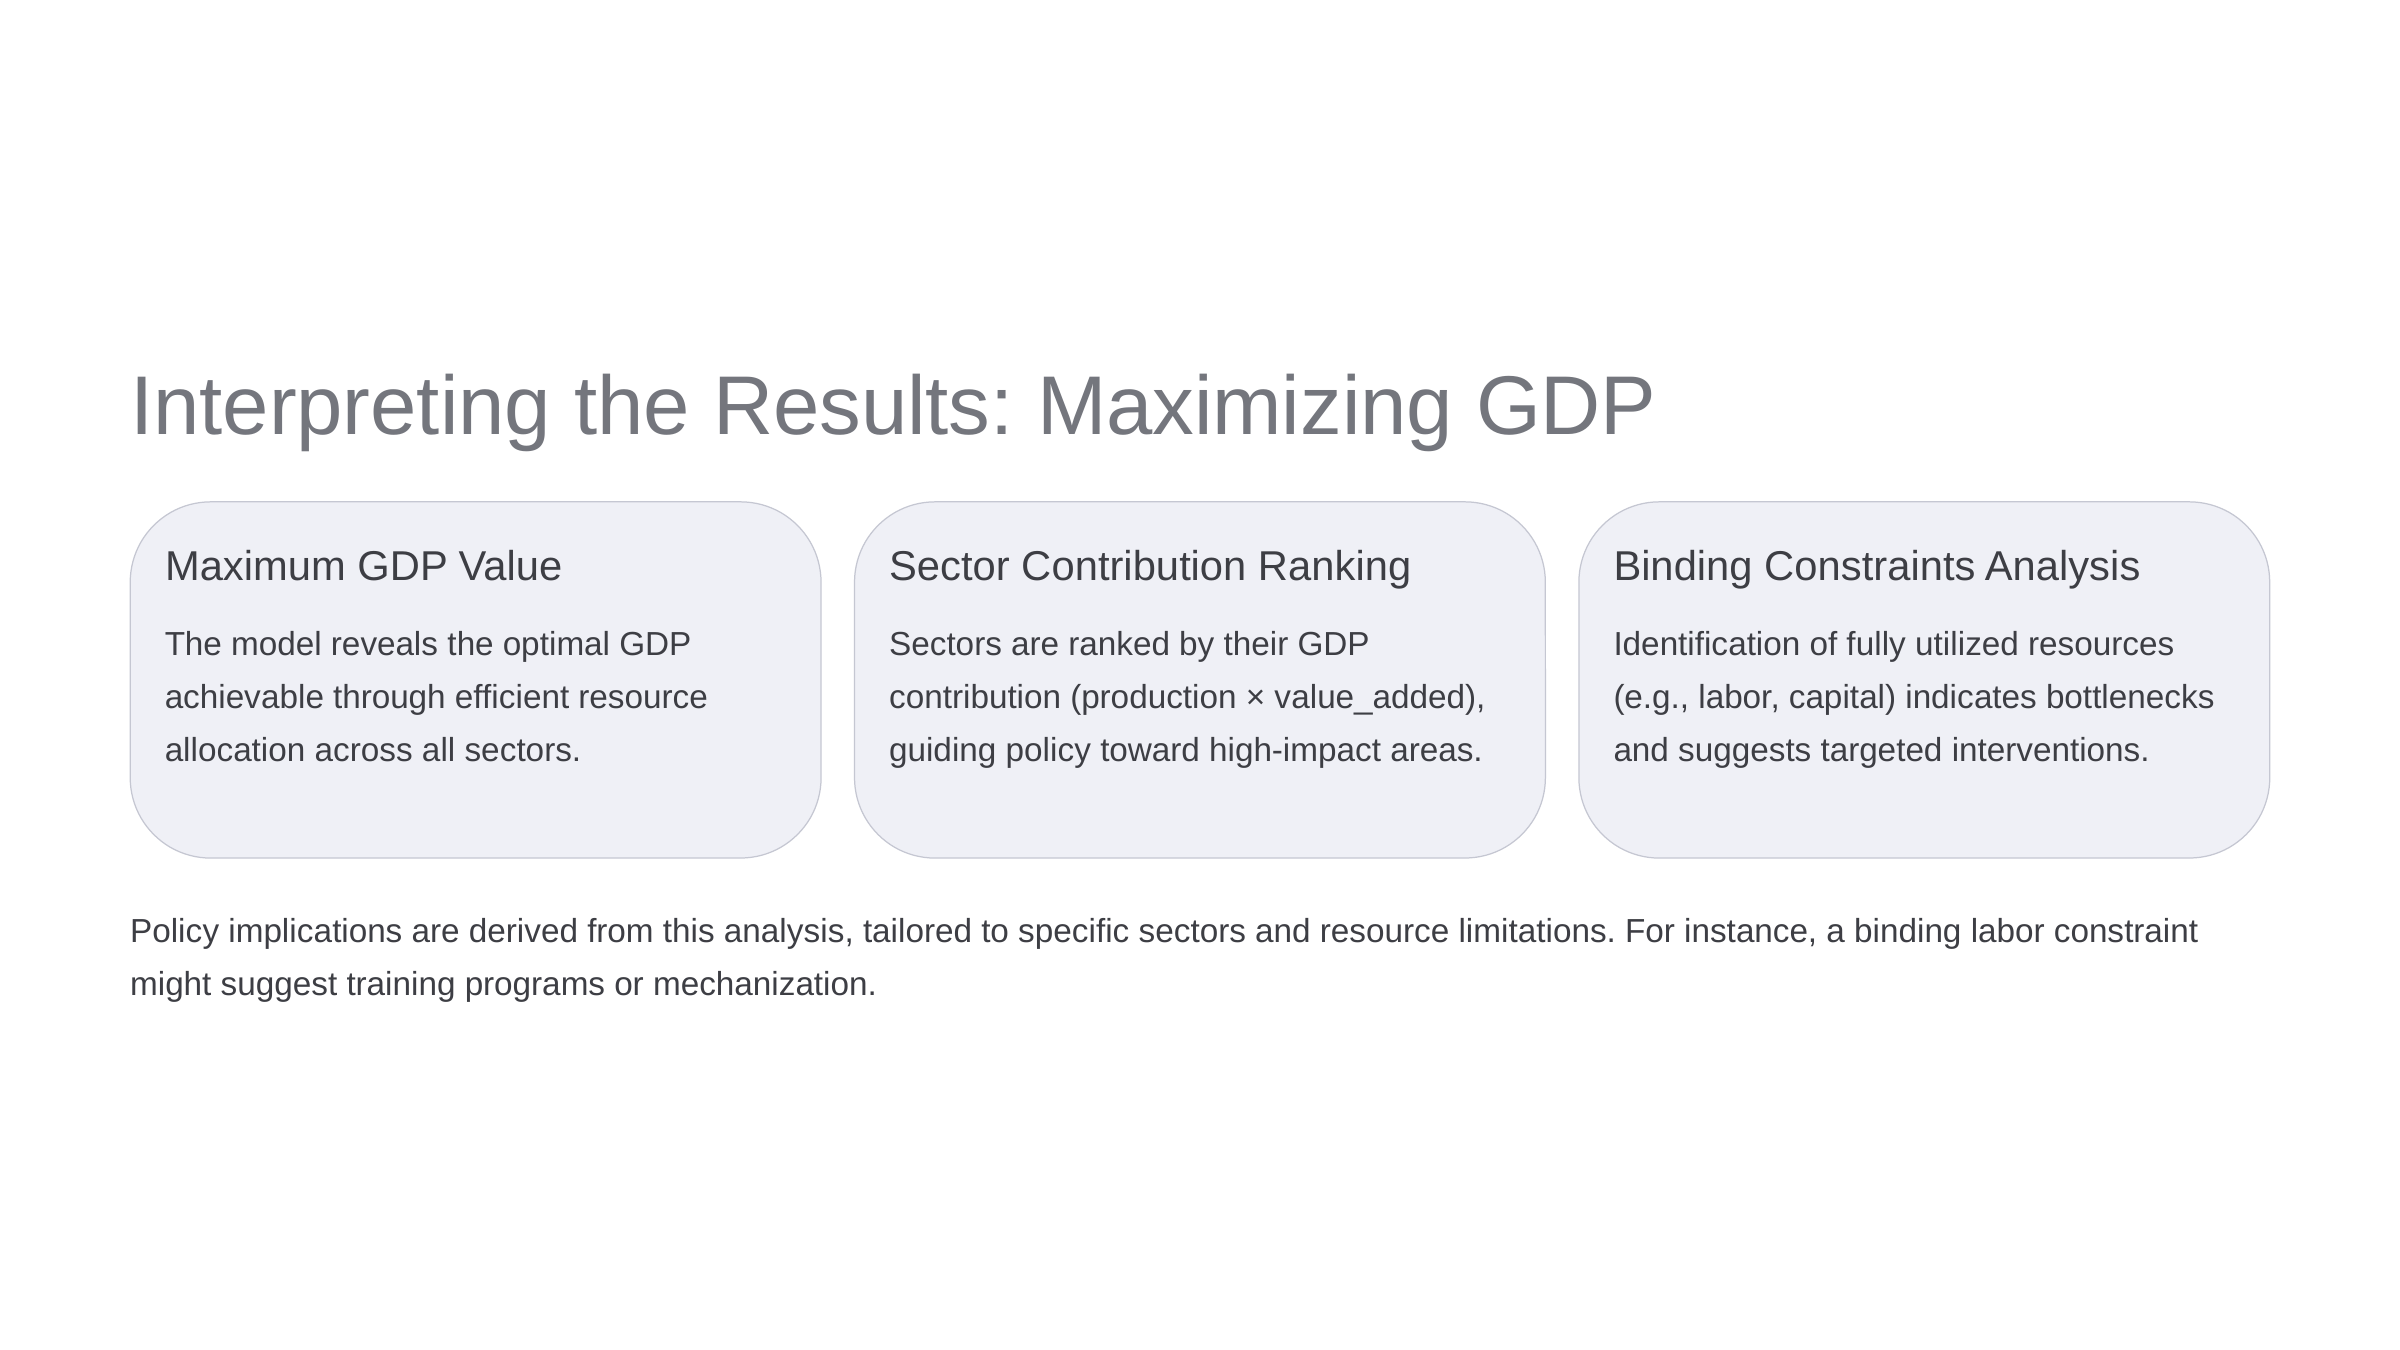

Interpreting the Results: Maximizing GDP

Maximum GDP Value
Sector Contribution Ranking
Binding Constraints Analysis
The model reveals the optimal GDP achievable through efficient resource allocation across all sectors.
Sectors are ranked by their GDP contribution (production × value_added), guiding policy toward high-impact areas.
Identification of fully utilized resources (e.g., labor, capital) indicates bottlenecks and suggests targeted interventions.
Policy implications are derived from this analysis, tailored to specific sectors and resource limitations. For instance, a binding labor constraint might suggest training programs or mechanization.